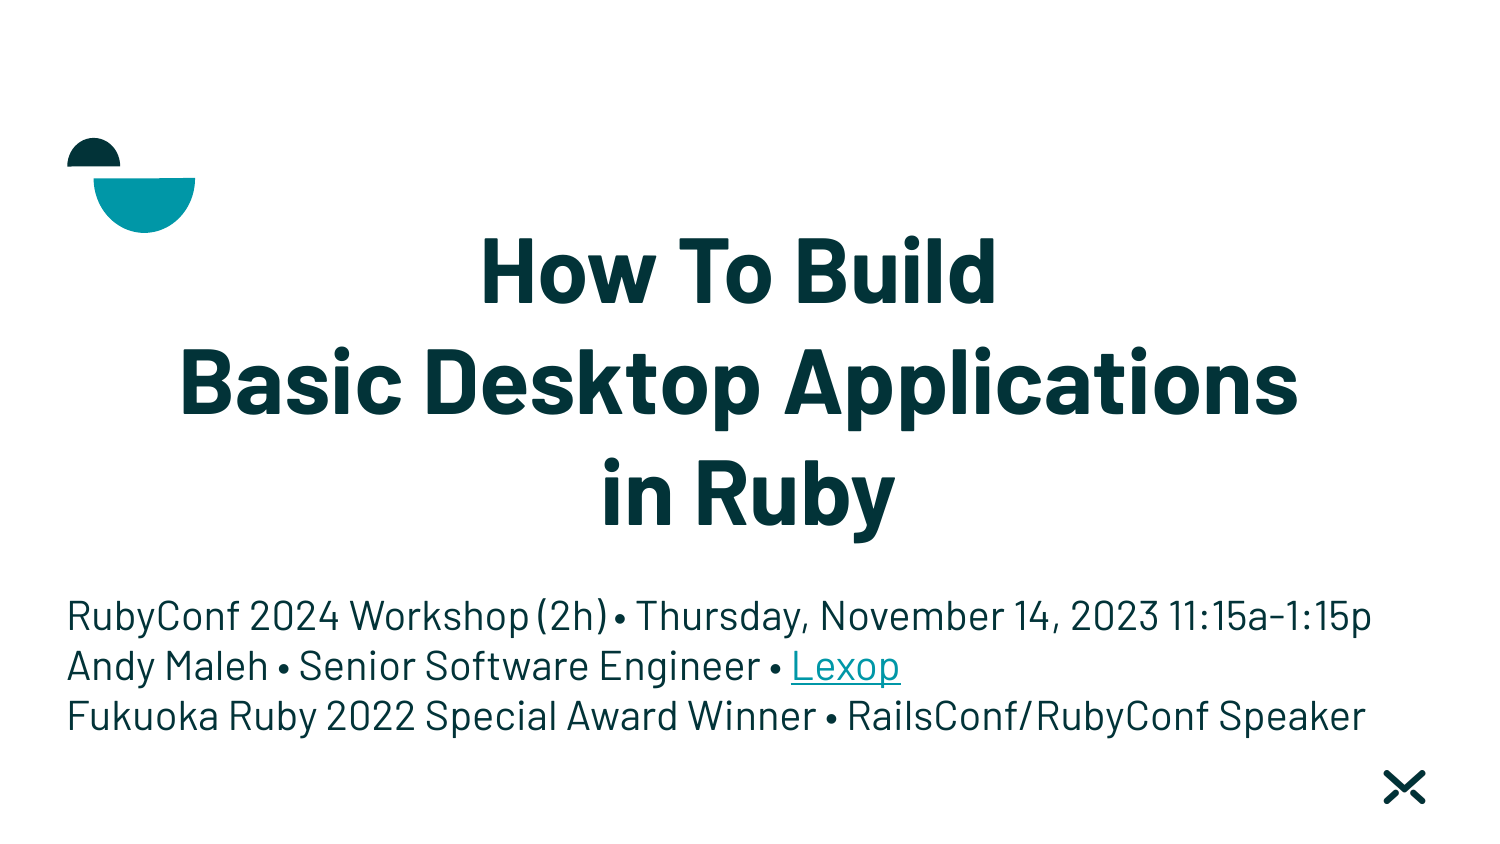

# How To Build
Basic Desktop Applications
in Ruby

RubyConf 2024 Workshop (2h) • Thursday, November 14, 2023 11:15a-1:15p
Andy Maleh • Senior Software Engineer • Lexop
Fukuoka Ruby 2022 Special Award Winner • RailsConf/RubyConf Speaker